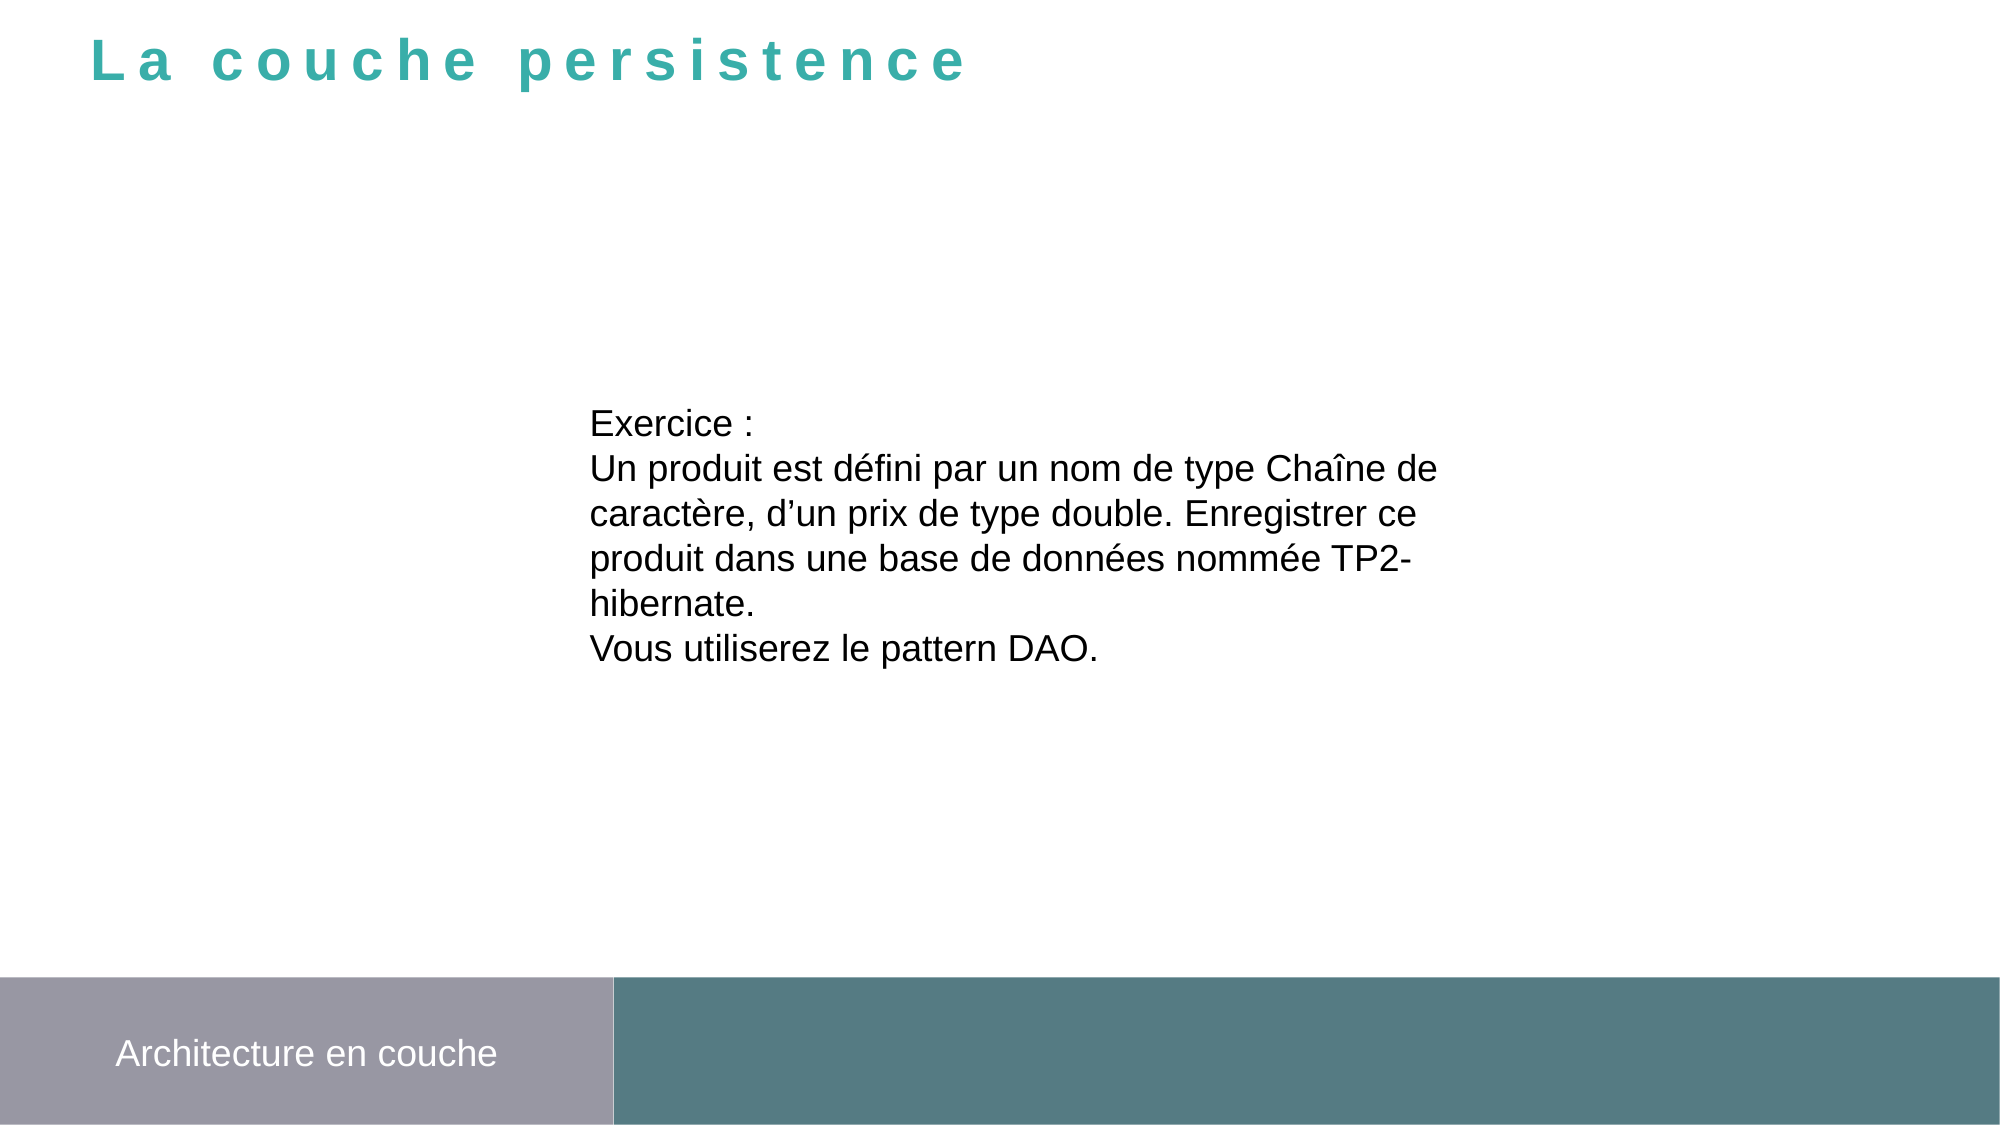

La couche persistence
Exercice :
Un produit est défini par un nom de type Chaîne de caractère, d’un prix de type double. Enregistrer ce produit dans une base de données nommée TP2-hibernate.
Vous utiliserez le pattern DAO.
Architecture en couche